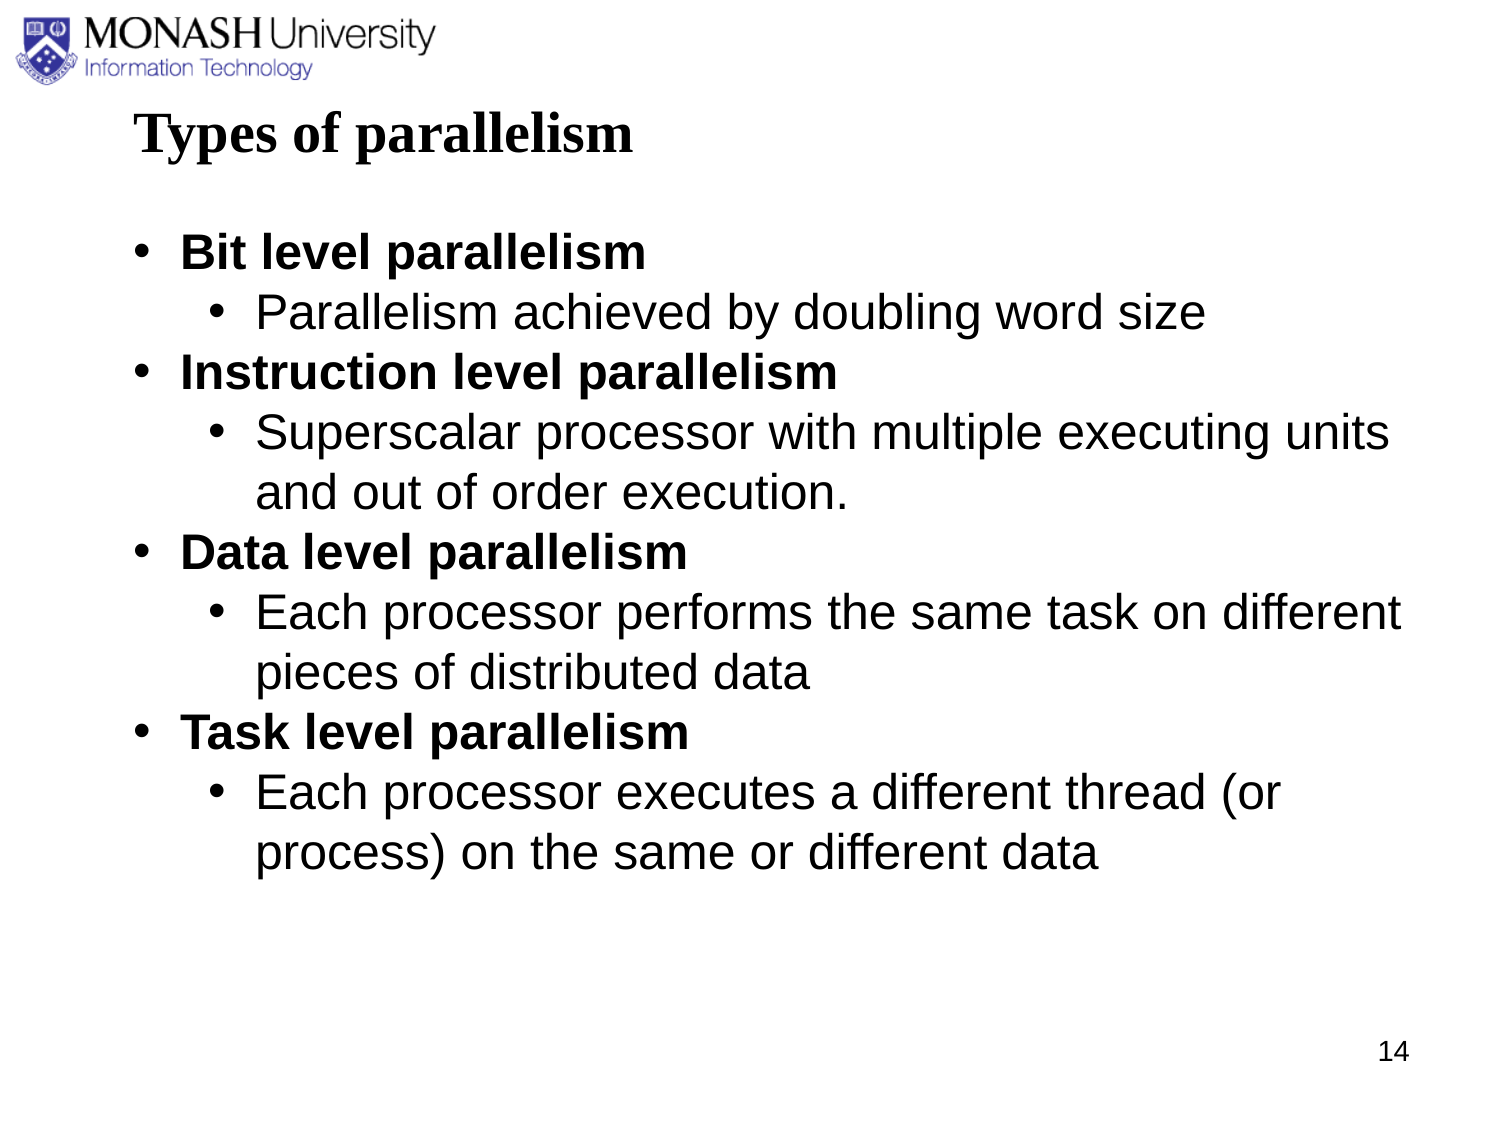

Types of parallelism
Bit level parallelism
Parallelism achieved by doubling word size
Instruction level parallelism
Superscalar processor with multiple executing units and out of order execution.
Data level parallelism
Each processor performs the same task on different pieces of distributed data
Task level parallelism
Each processor executes a different thread (or process) on the same or different data
14